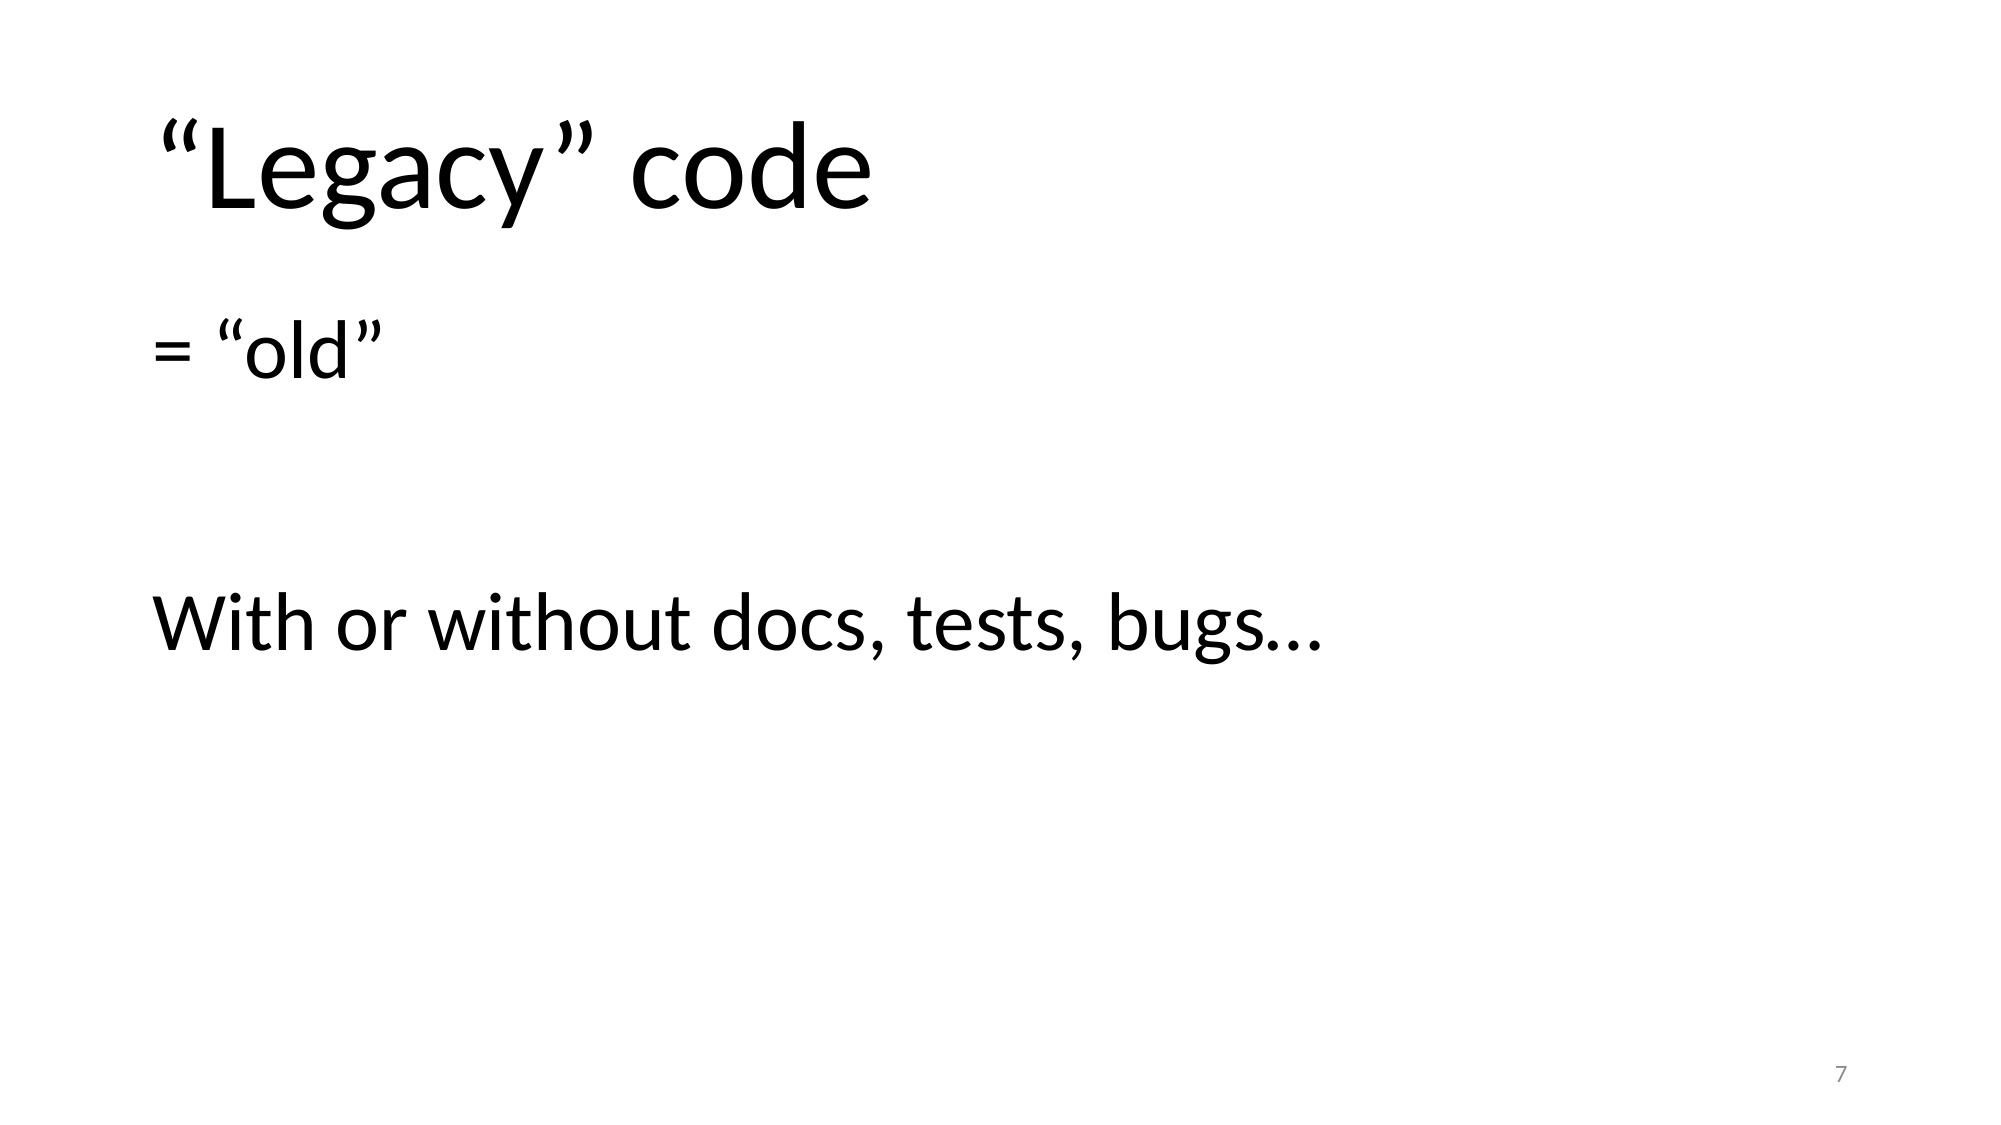

# “Legacy” code
= “old”

With or without docs, tests, bugs…
7